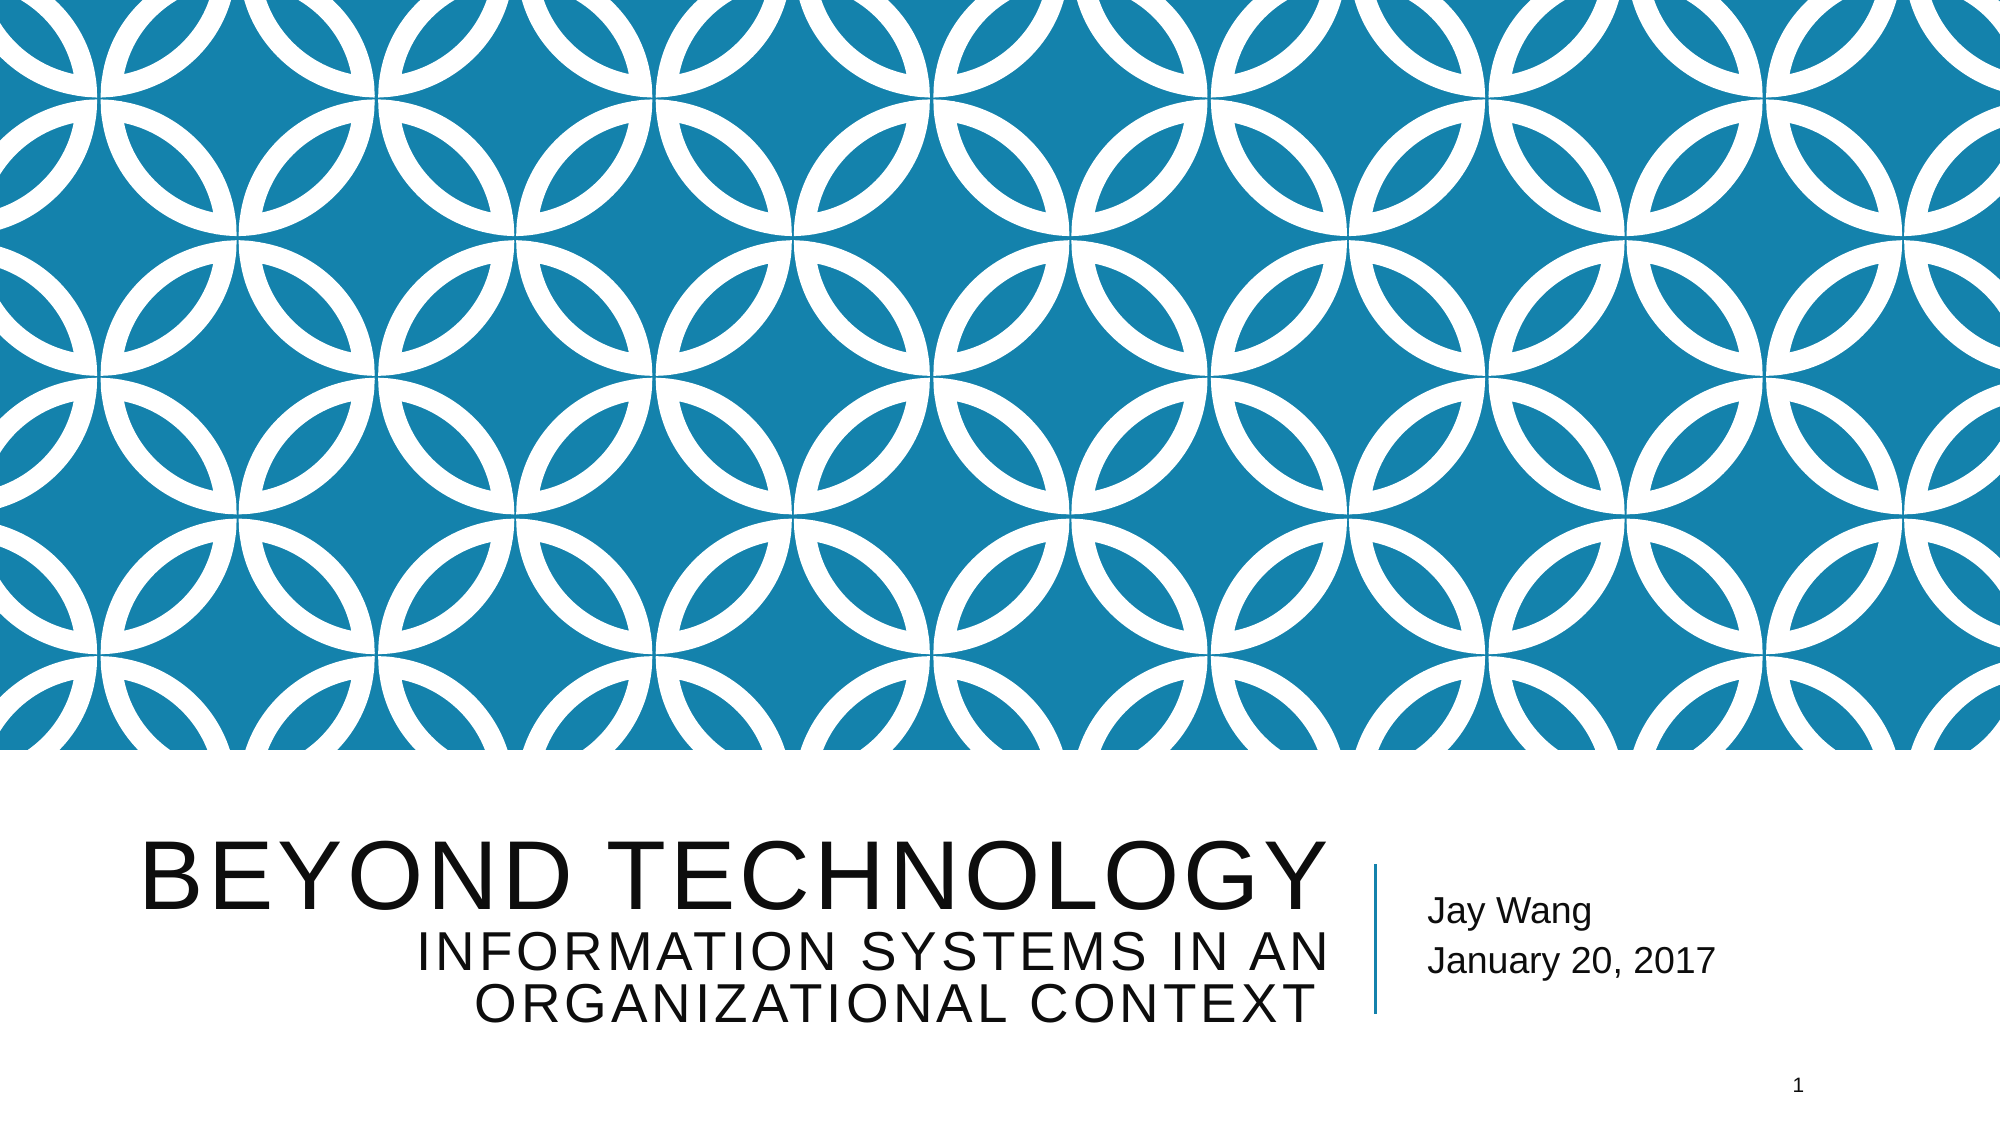

# Beyond Technology Information Systems in an Organizational Context
Jay Wang
January 20, 2017
1